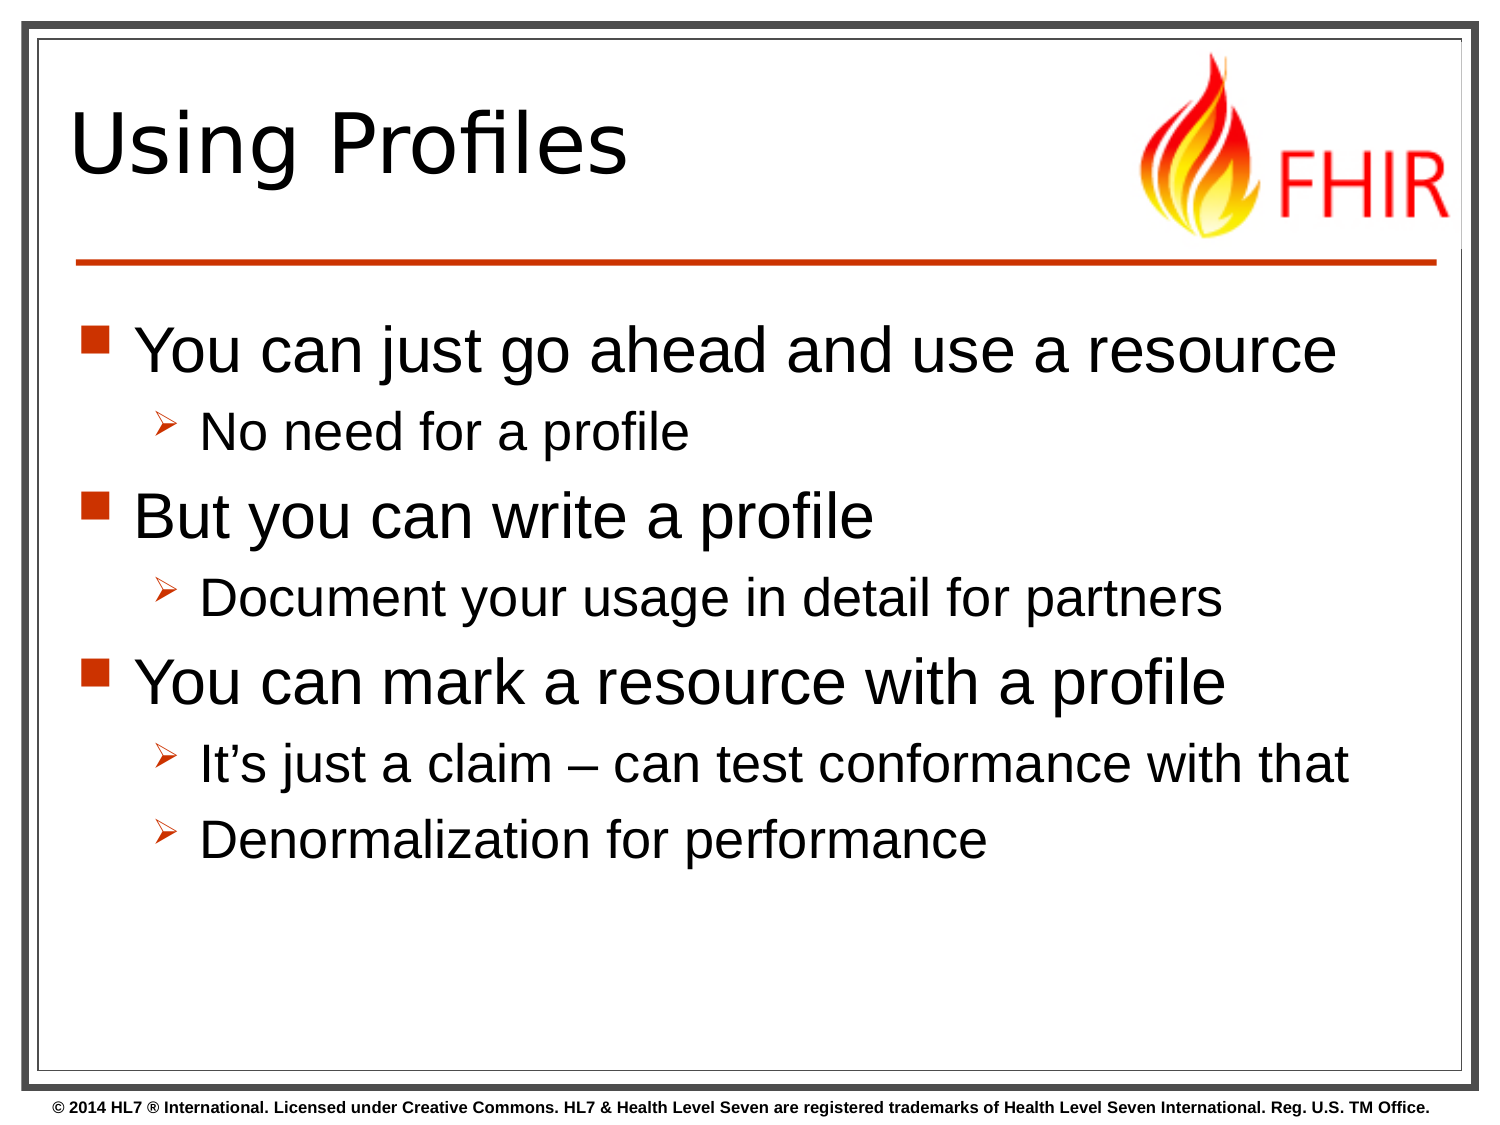

# Using Profiles
You can just go ahead and use a resource
No need for a profile
But you can write a profile
Document your usage in detail for partners
You can mark a resource with a profile
It’s just a claim – can test conformance with that
Denormalization for performance